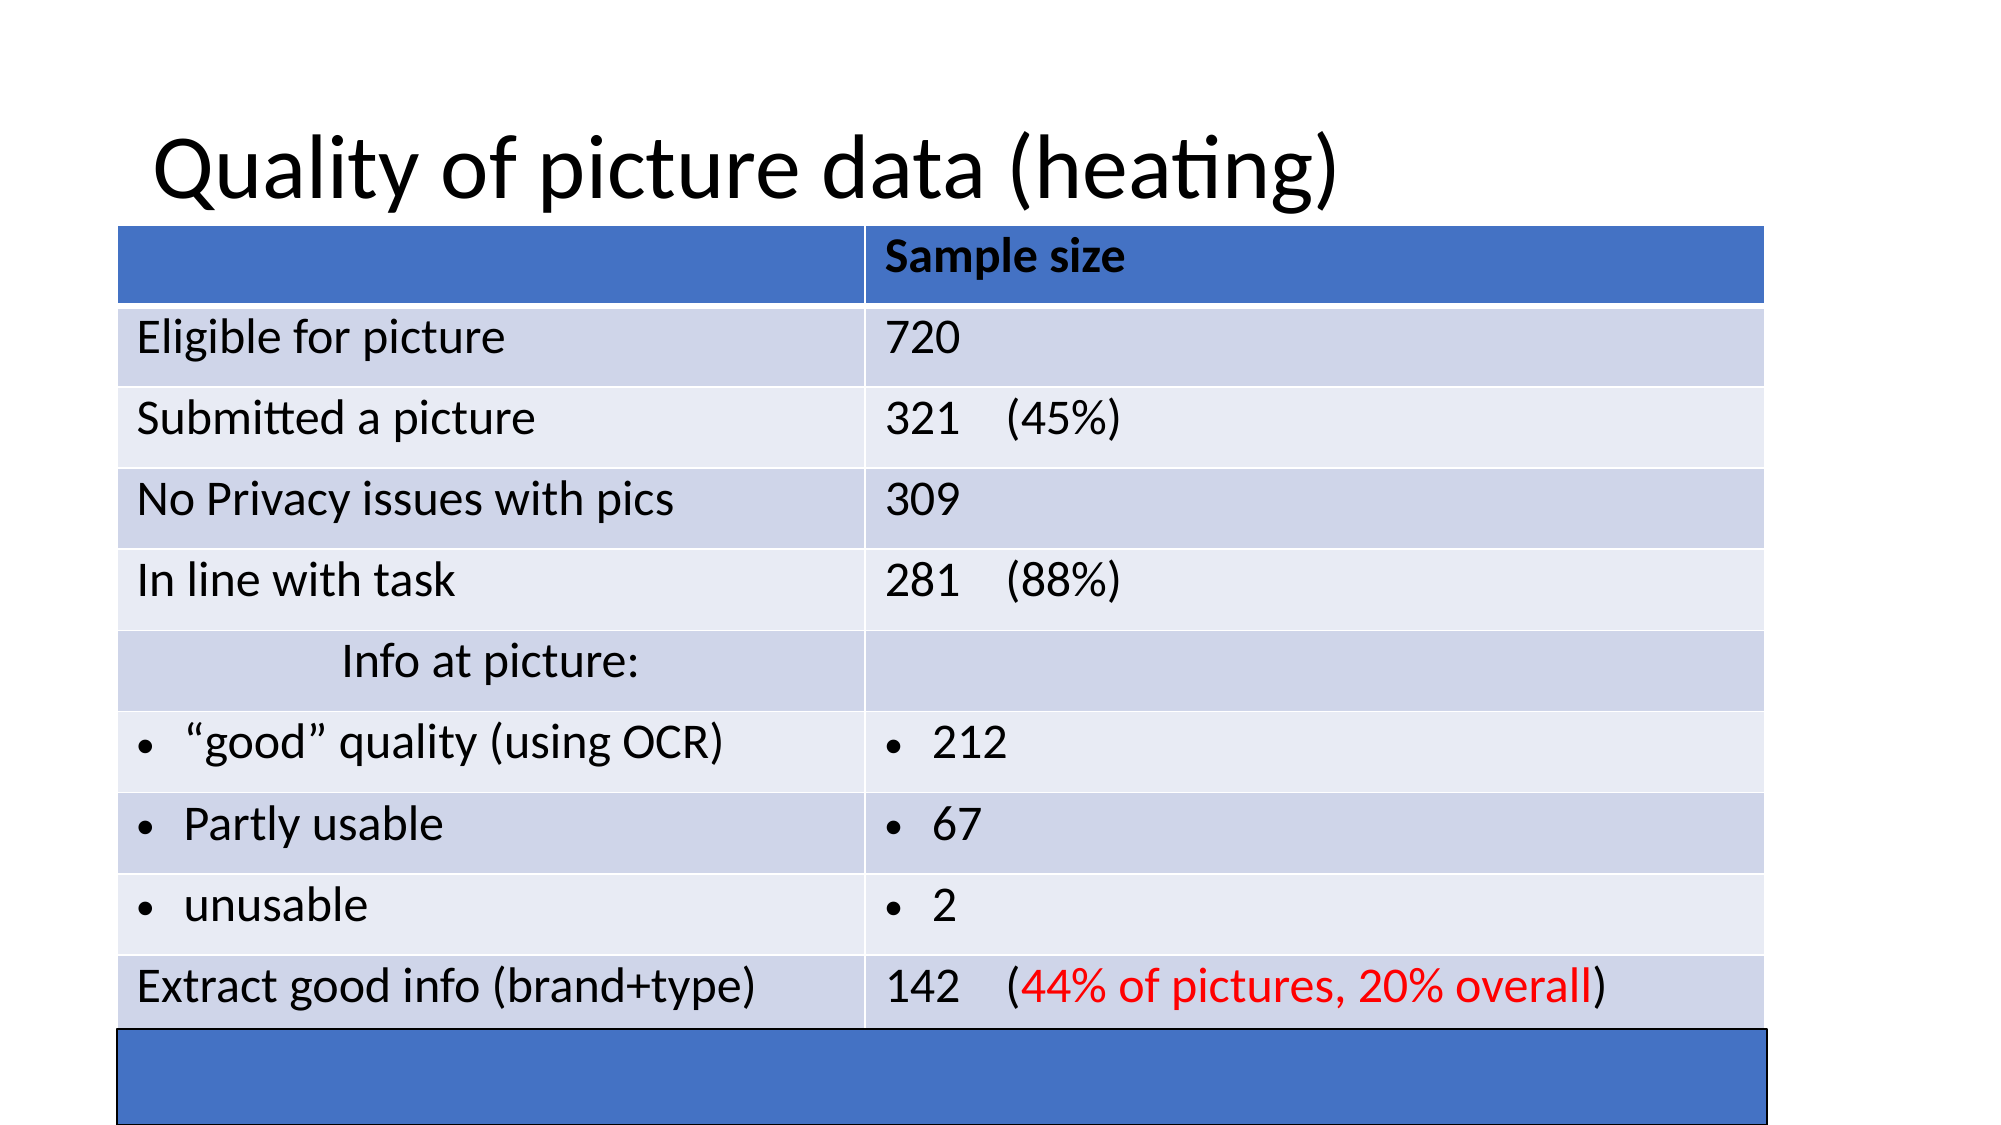

# Quality of picture data (heating)
|  | Sample size |
| --- | --- |
| Eligible for picture | 720 |
| Submitted a picture | 321 (45%) |
| No Privacy issues with pics | 309 |
| In line with task | 281 (88%) |
| Info at picture: |  |
| “good” quality (using OCR) | 212 |
| Partly usable | 67 |
| unusable | 2 |
| Extract good info (brand+type) | 142 (44% of pictures, 20% overall) |
| + only brand | 243 (76% of pictures, 34% overall) |